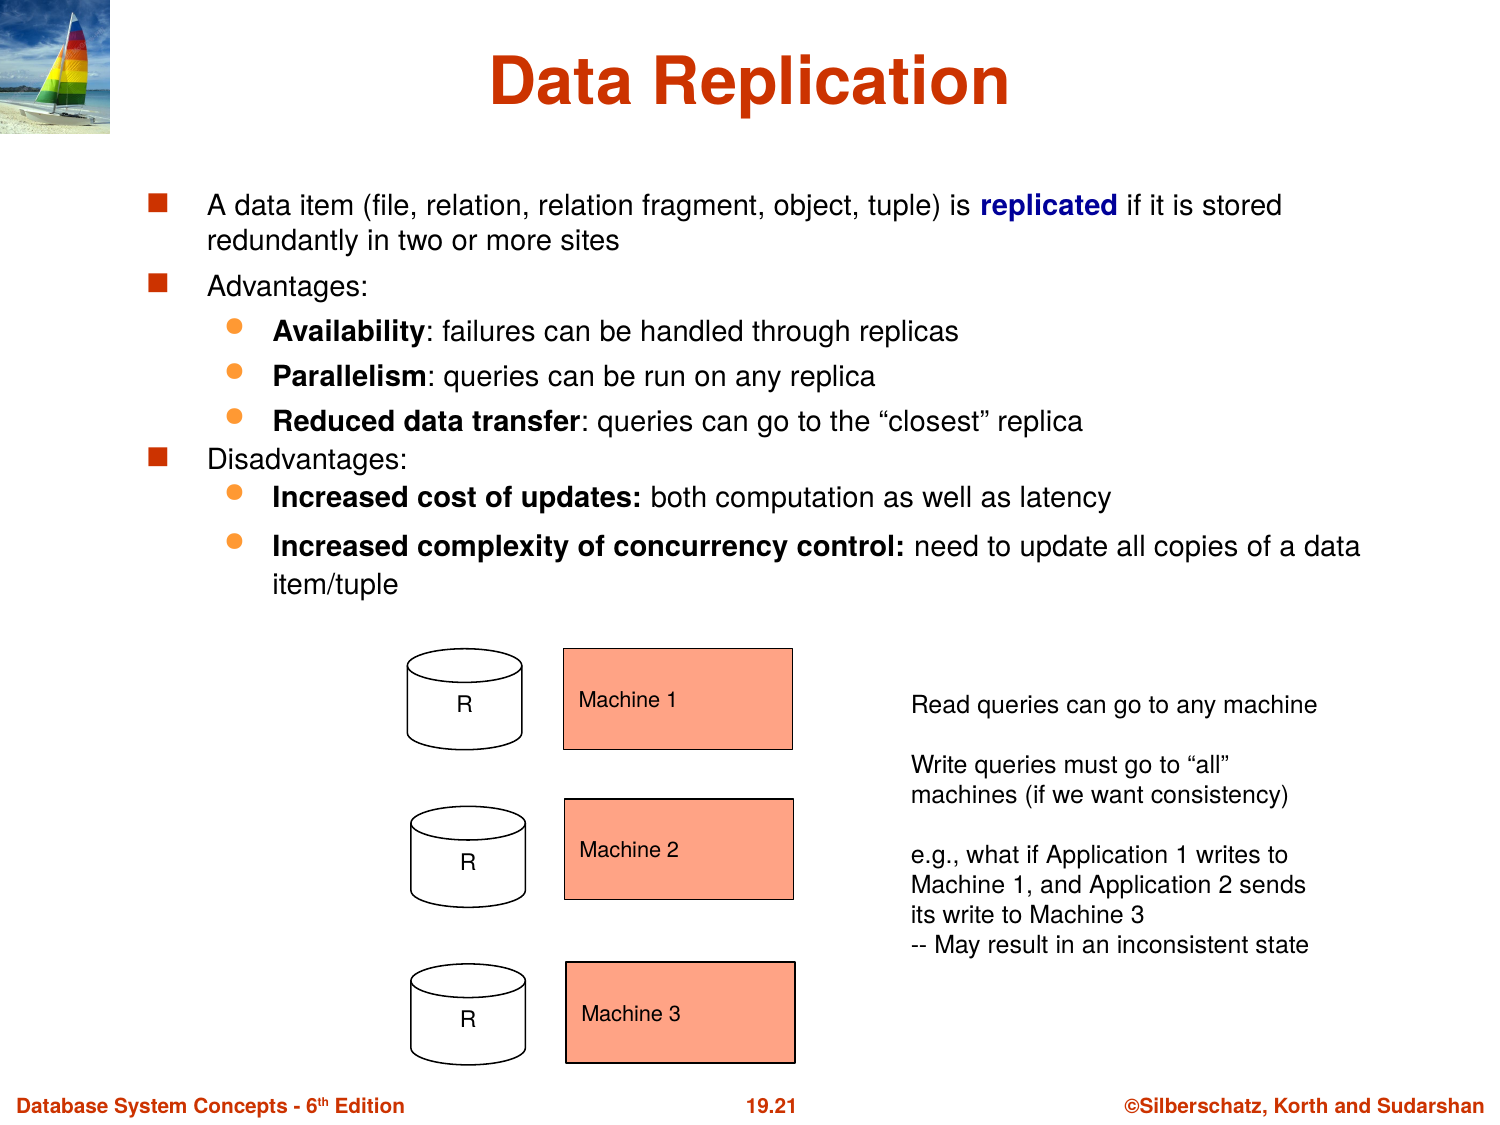

# Data Replication
A data item (file, relation, relation fragment, object, tuple) is replicated if it is stored redundantly in two or more sites
Advantages:
Availability: failures can be handled through replicas
Parallelism: queries can be run on any replica
Reduced data transfer: queries can go to the “closest” replica
Disadvantages:
Increased cost of updates: both computation as well as latency
Increased complexity of concurrency control: need to update all copies of a data item/tuple

R
Machine 1
Read queries can go to any machine

Write queries must go to “all” machines (if we want consistency)

e.g., what if Application 1 writes to Machine 1, and Application 2 sends its write to Machine 3
-- May result in an inconsistent state
Machine 2
R
Machine 3
R